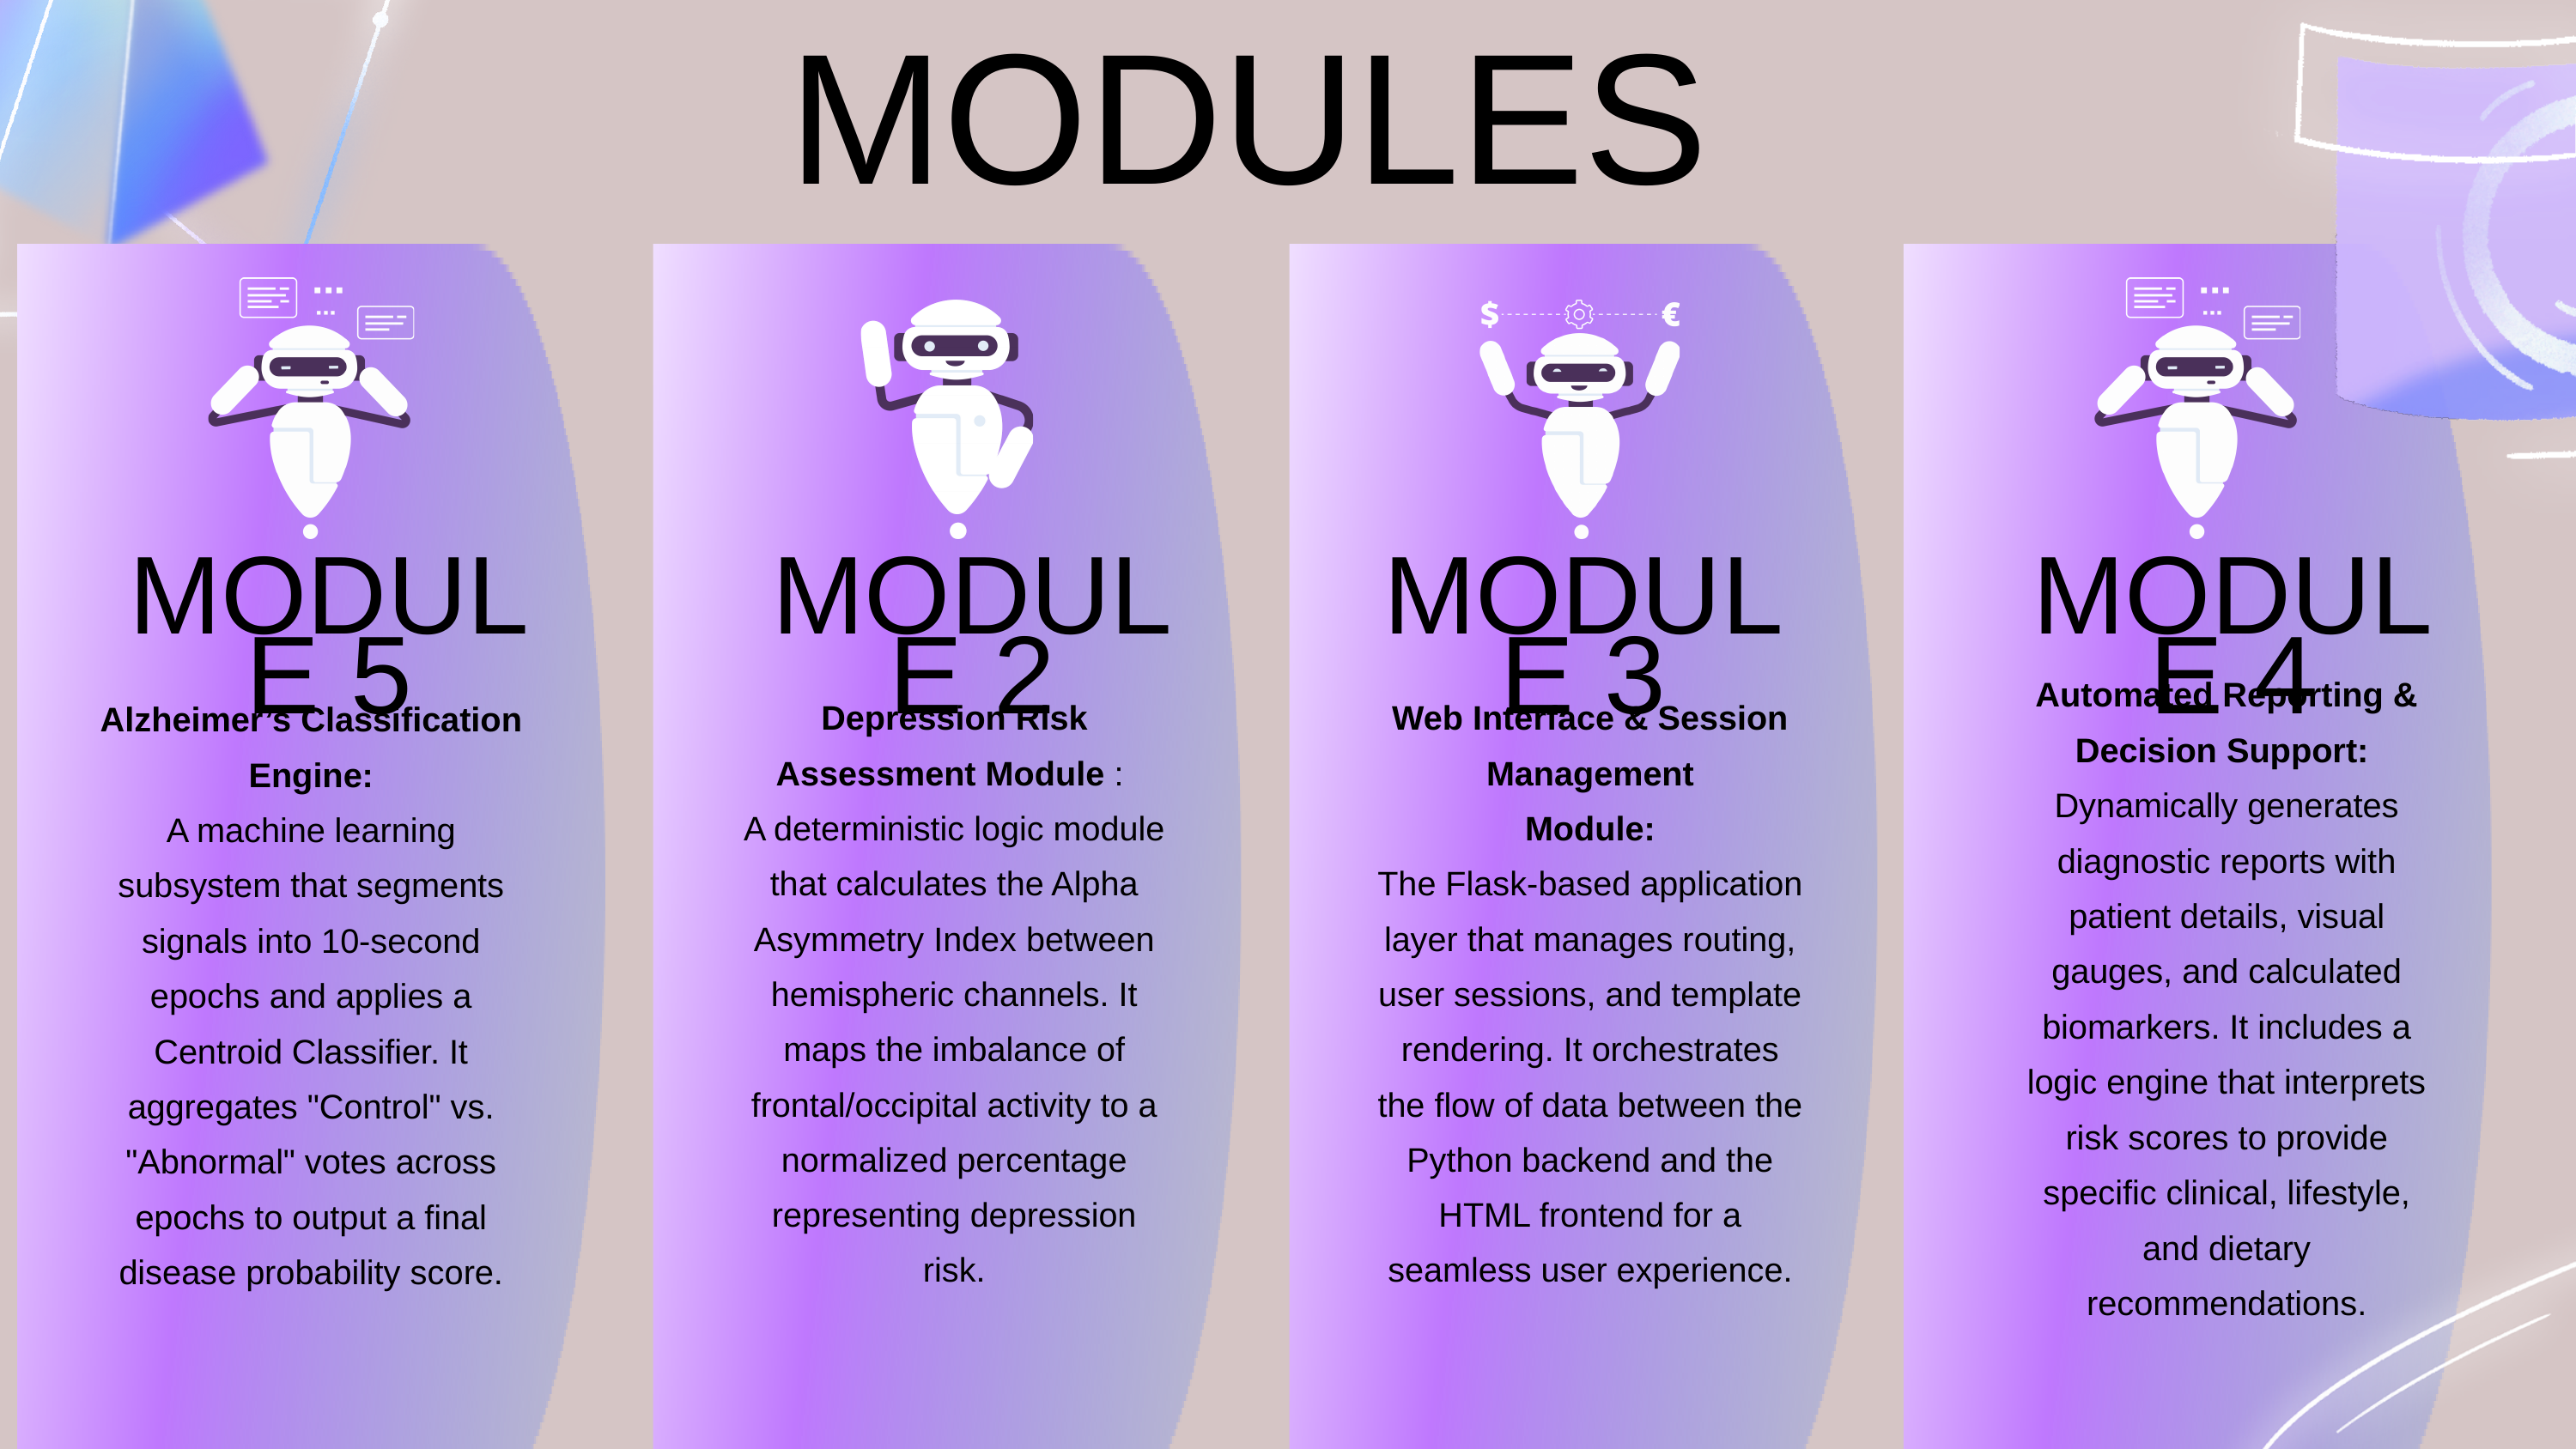

MODULES

MODULE 5
MODULE 2
MODULE 3
MODULE 4

Automated Reporting & Decision Support:
Dynamically generates diagnostic reports with patient details, visual gauges, and calculated biomarkers. It includes a logic engine that interprets risk scores to provide specific clinical, lifestyle, and dietary recommendations.

Depression Risk Assessment Module :
A deterministic logic module that calculates the Alpha Asymmetry Index between hemispheric channels. It maps the imbalance of frontal/occipital activity to a normalized percentage representing depression risk.

Web Interface & Session Management
 Module:
The Flask-based application layer that manages routing, user sessions, and template rendering. It orchestrates the flow of data between the Python backend and the HTML frontend for a seamless user experience.

Alzheimer’s Classification Engine:
A machine learning subsystem that segments signals into 10-second epochs and applies a Centroid Classifier. It aggregates "Control" vs. "Abnormal" votes across epochs to output a final disease probability score.